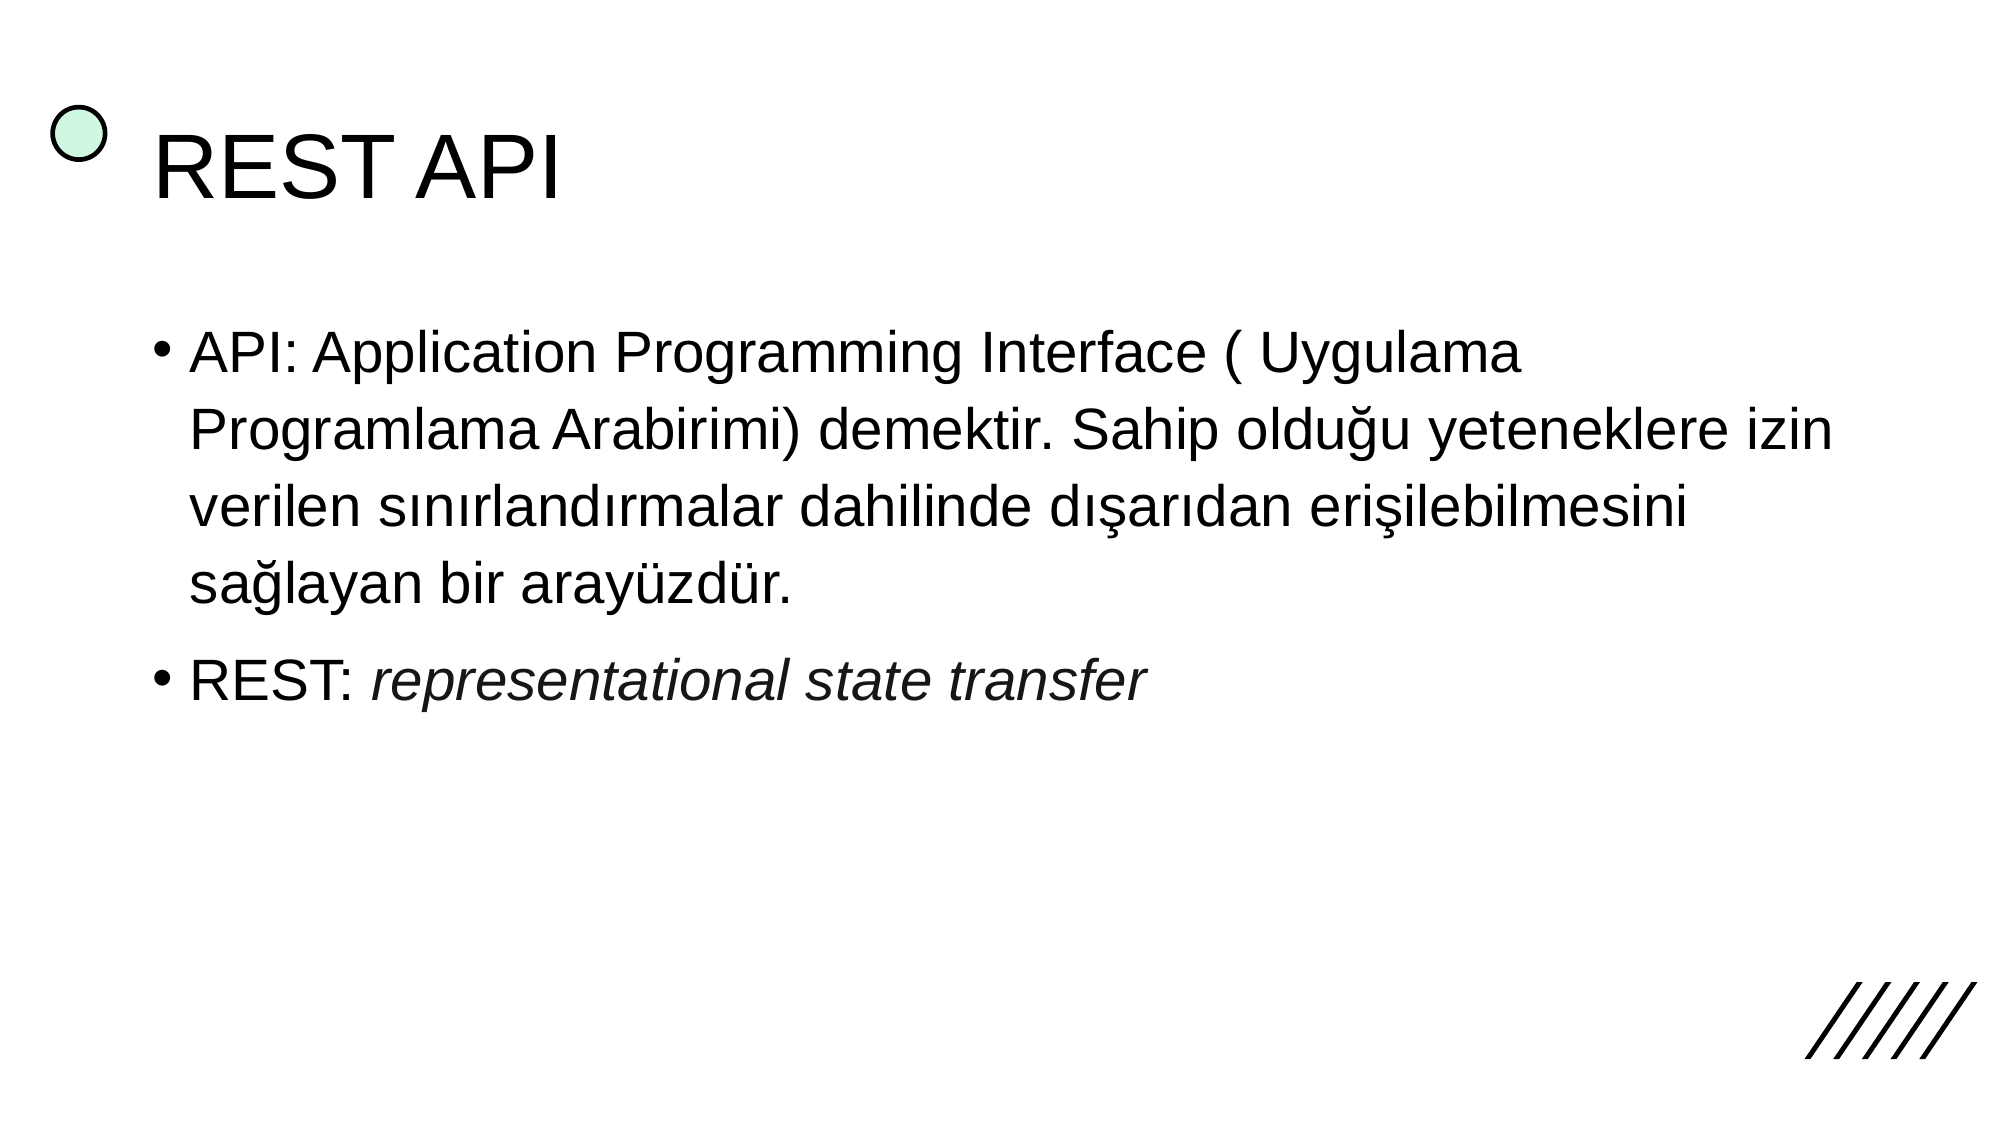

# REST API
API: Application Programming Interface ( Uygulama Programlama Arabirimi) demektir. Sahip olduğu yeteneklere izin verilen sınırlandırmalar dahilinde dışarıdan erişilebilmesini sağlayan bir arayüzdür.
REST: representational state transfer